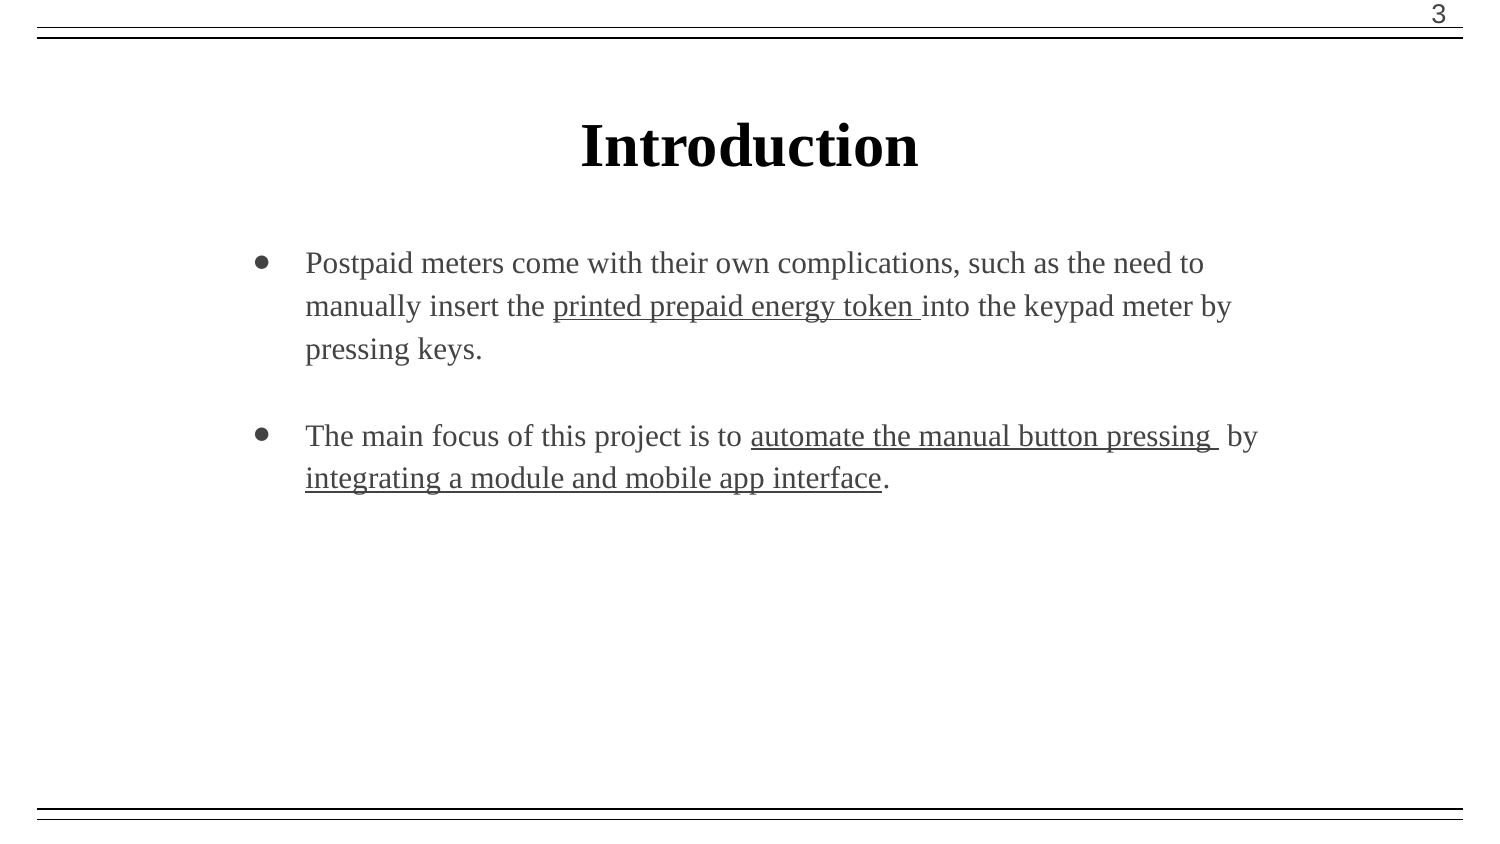

3
# Introduction

Postpaid meters come with their own complications, such as the need to manually insert the printed prepaid energy token into the keypad meter by pressing keys.

The main focus of this project is to automate the manual button pressing  by integrating a module and mobile app interface.